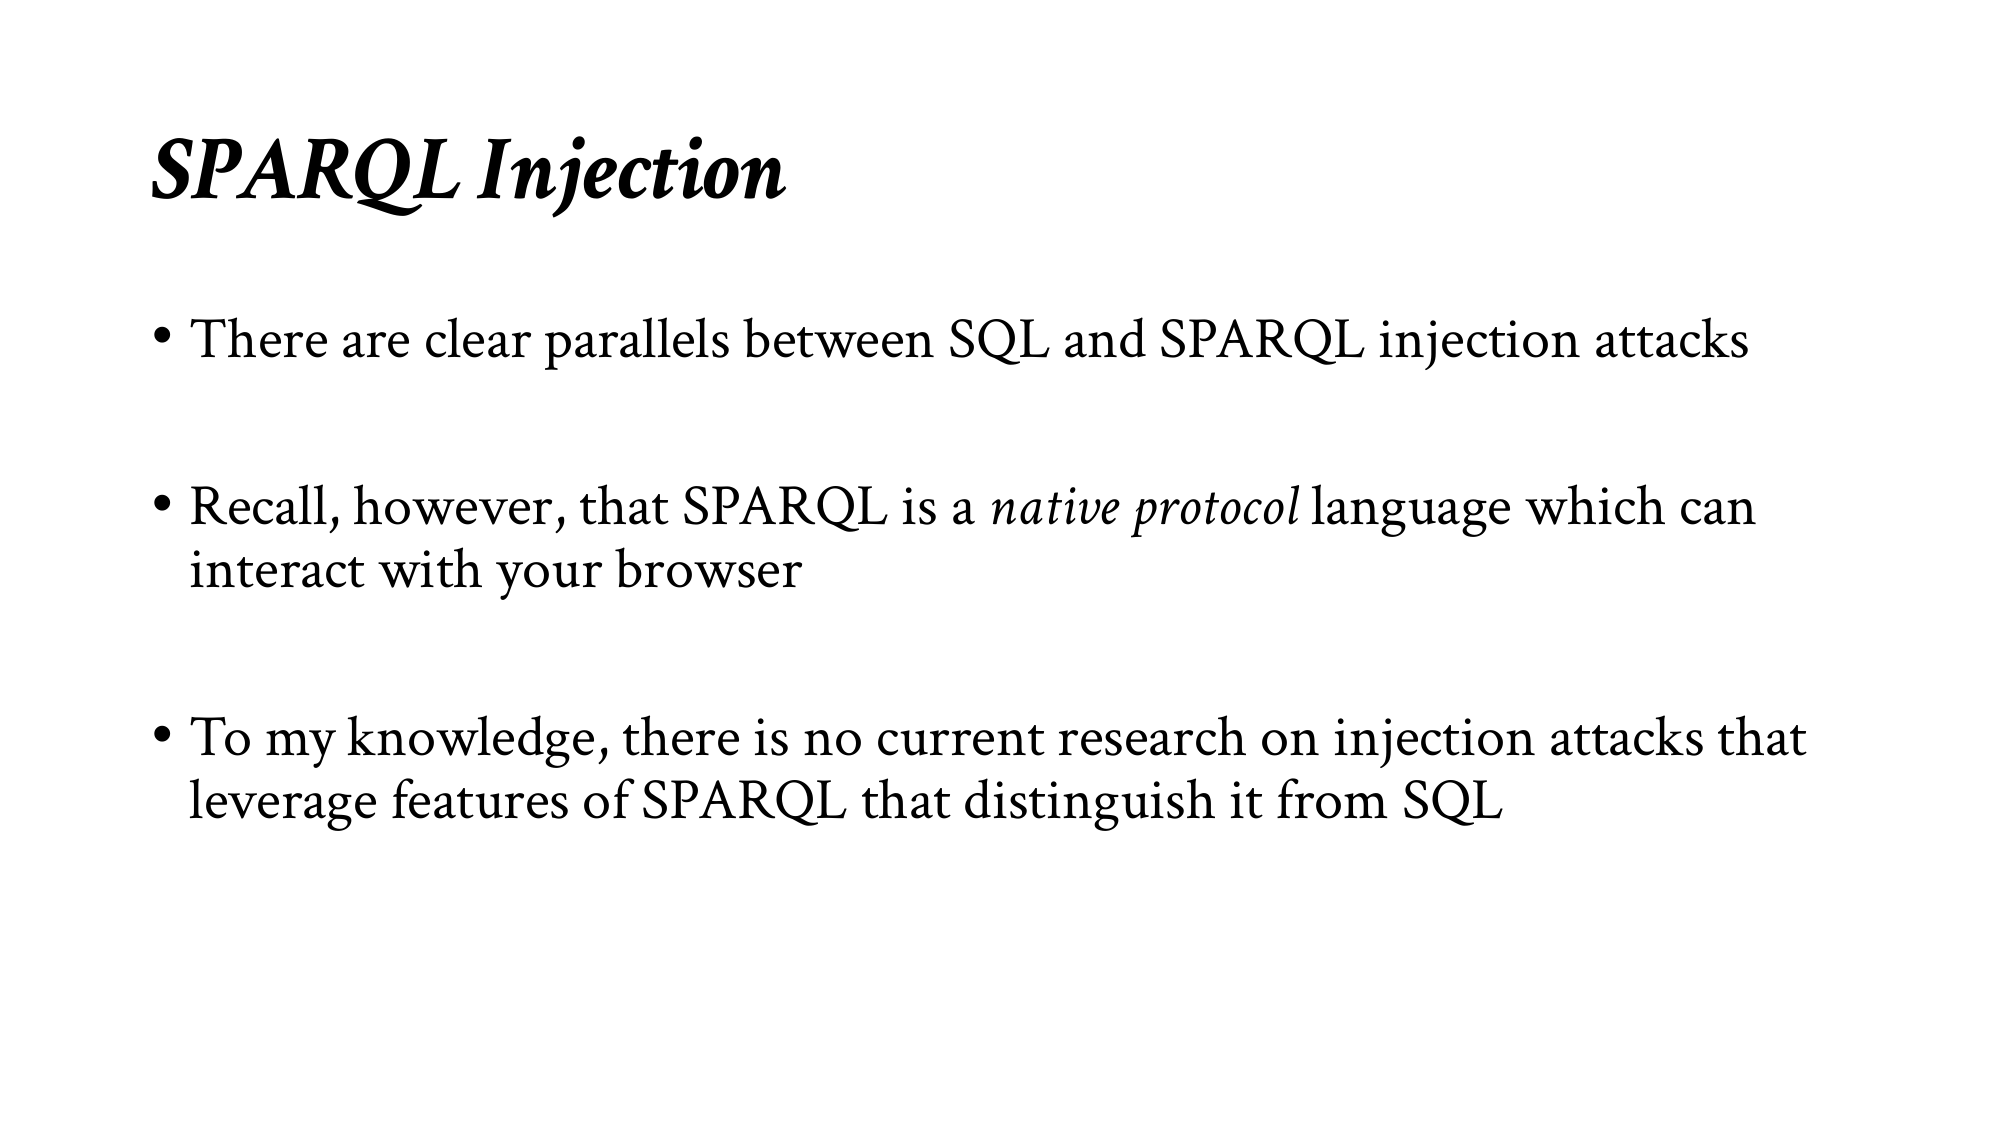

# SPARQL Injection
There are clear parallels between SQL and SPARQL injection attacks

Recall, however, that SPARQL is a native protocol language which can interact with your browser

To my knowledge, there is no current research on injection attacks that leverage features of SPARQL that distinguish it from SQL